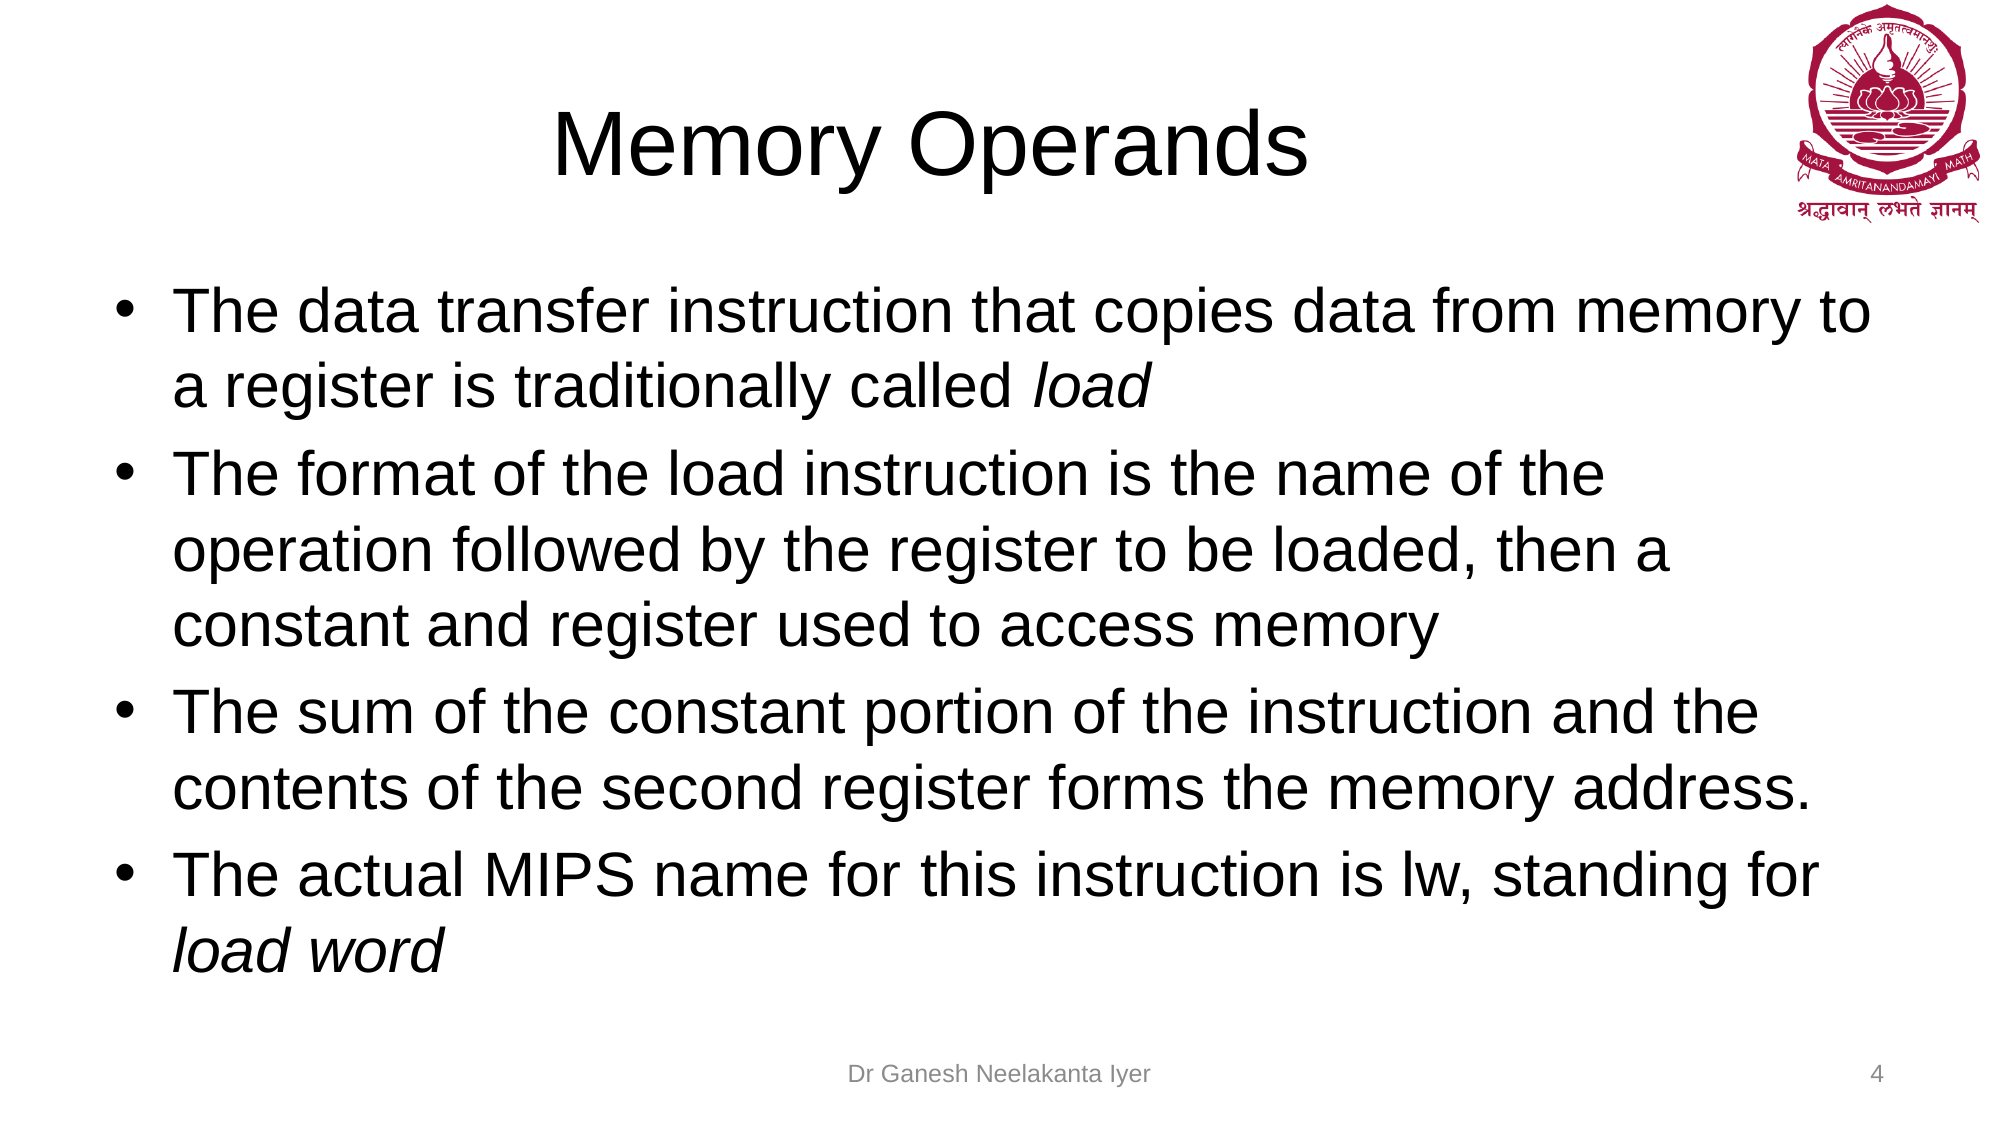

# Memory Operands
The data transfer instruction that copies data from memory to a register is traditionally called load
The format of the load instruction is the name of the operation followed by the register to be loaded, then a constant and register used to access memory
The sum of the constant portion of the instruction and the contents of the second register forms the memory address.
The actual MIPS name for this instruction is lw, standing for load word
Dr Ganesh Neelakanta Iyer
4